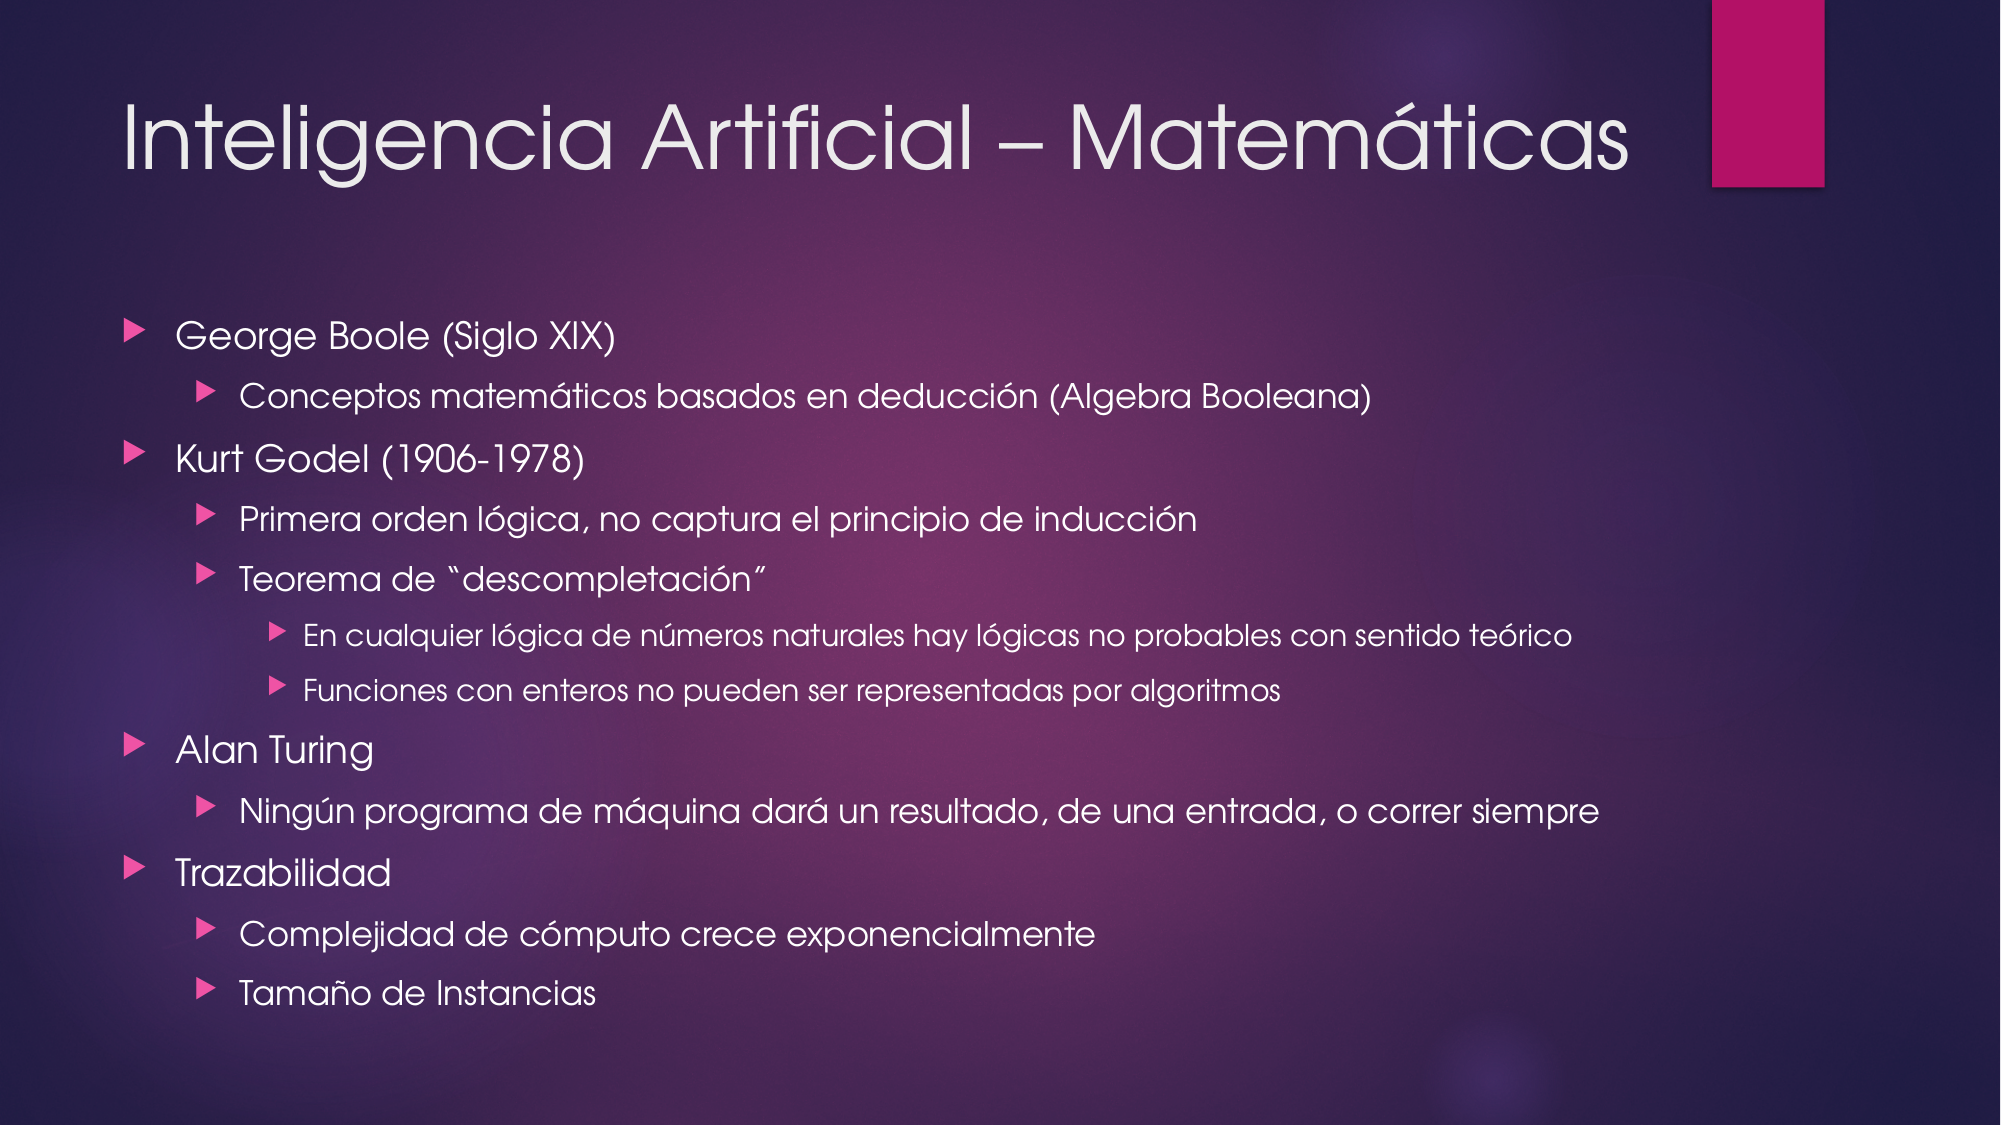

# Inteligencia Artificial – Matemáticas
George Boole (Siglo XIX)
Conceptos matemáticos basados en deducción (Algebra Booleana)
Kurt Godel (1906-1978)
Primera orden lógica, no captura el principio de inducción
Teorema de “descompletación”
En cualquier lógica de números naturales hay lógicas no probables con sentido teórico
Funciones con enteros no pueden ser representadas por algoritmos
Alan Turing
Ningún programa de máquina dará un resultado, de una entrada, o correr siempre
Trazabilidad
Complejidad de cómputo crece exponencialmente
Tamaño de Instancias